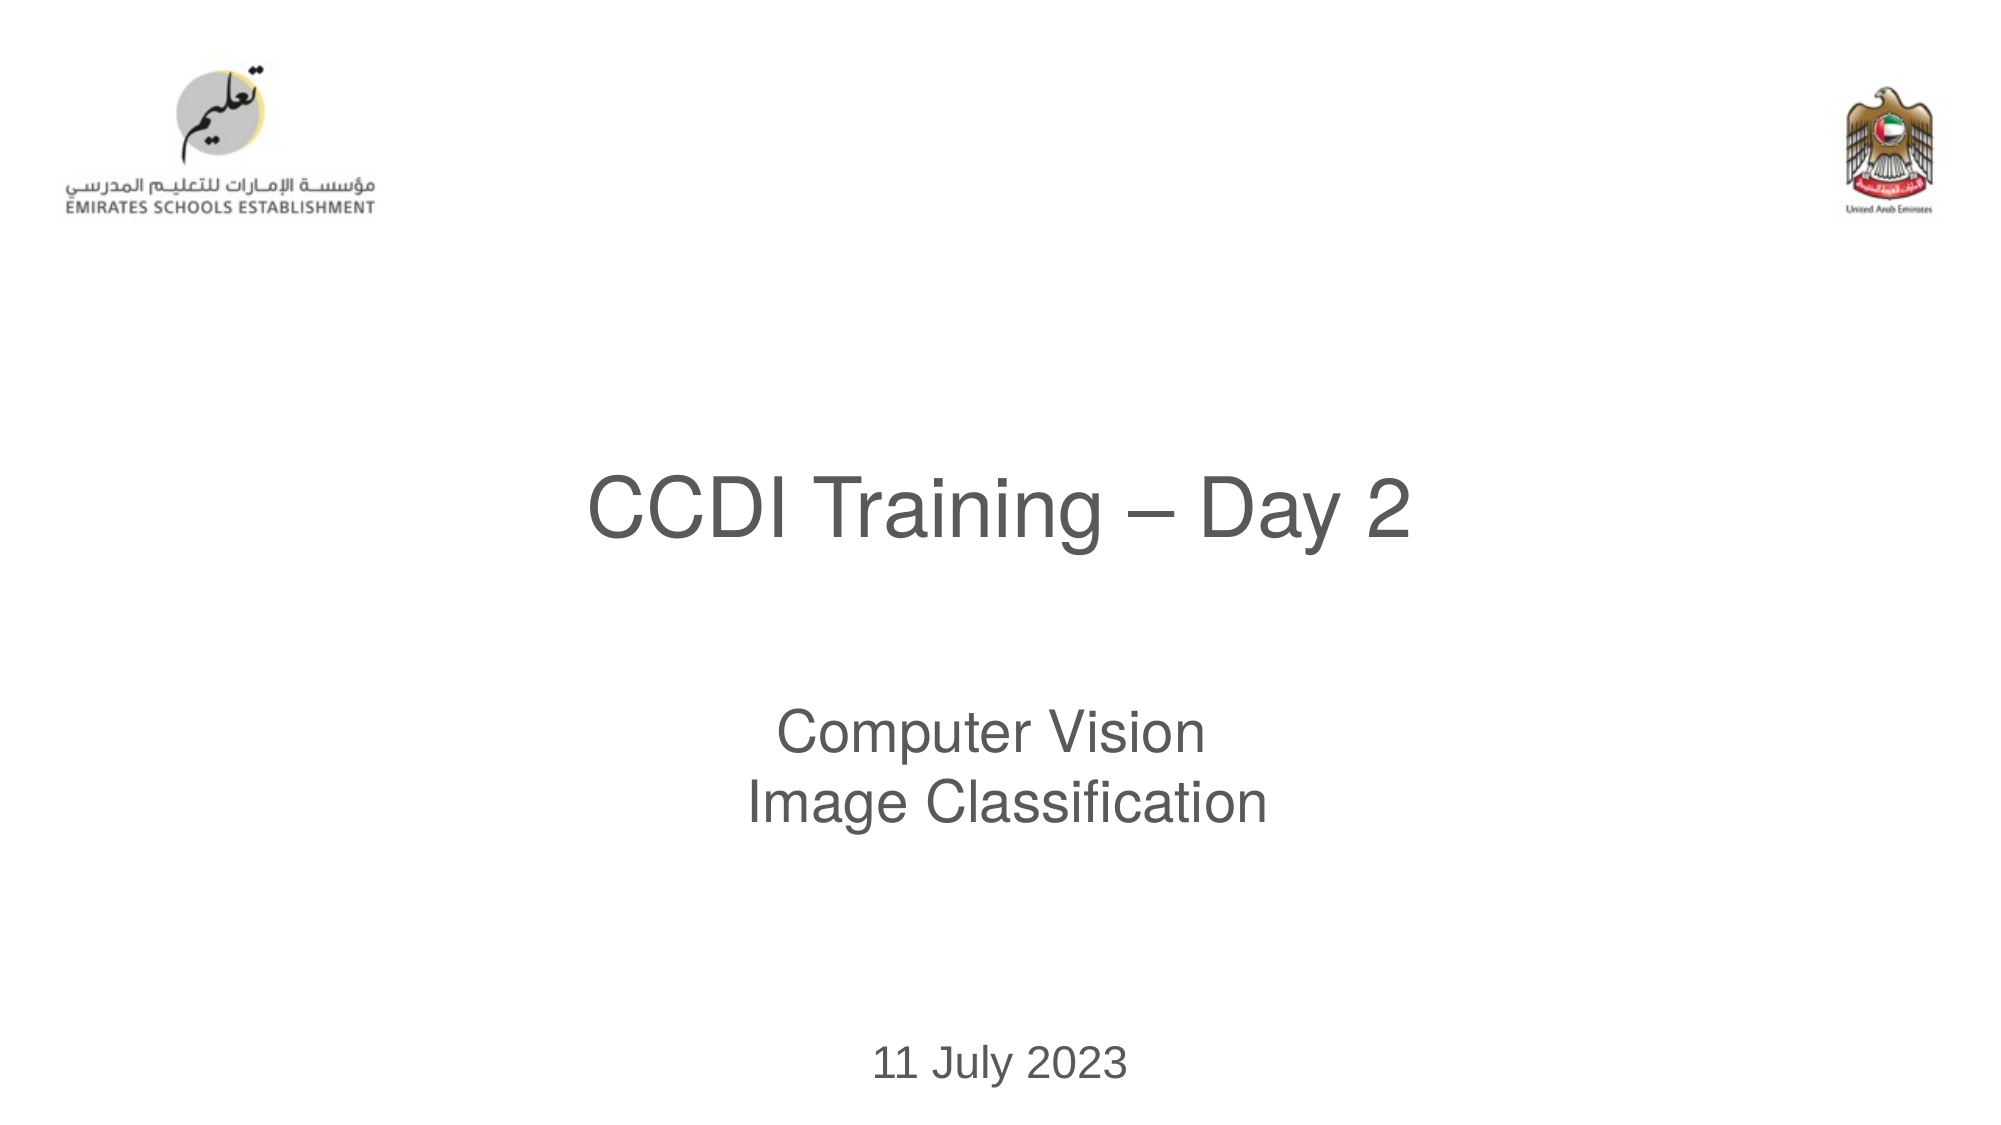

CCDI Training – Day 2
Computer Vision
 Image Classification
11 July 2023